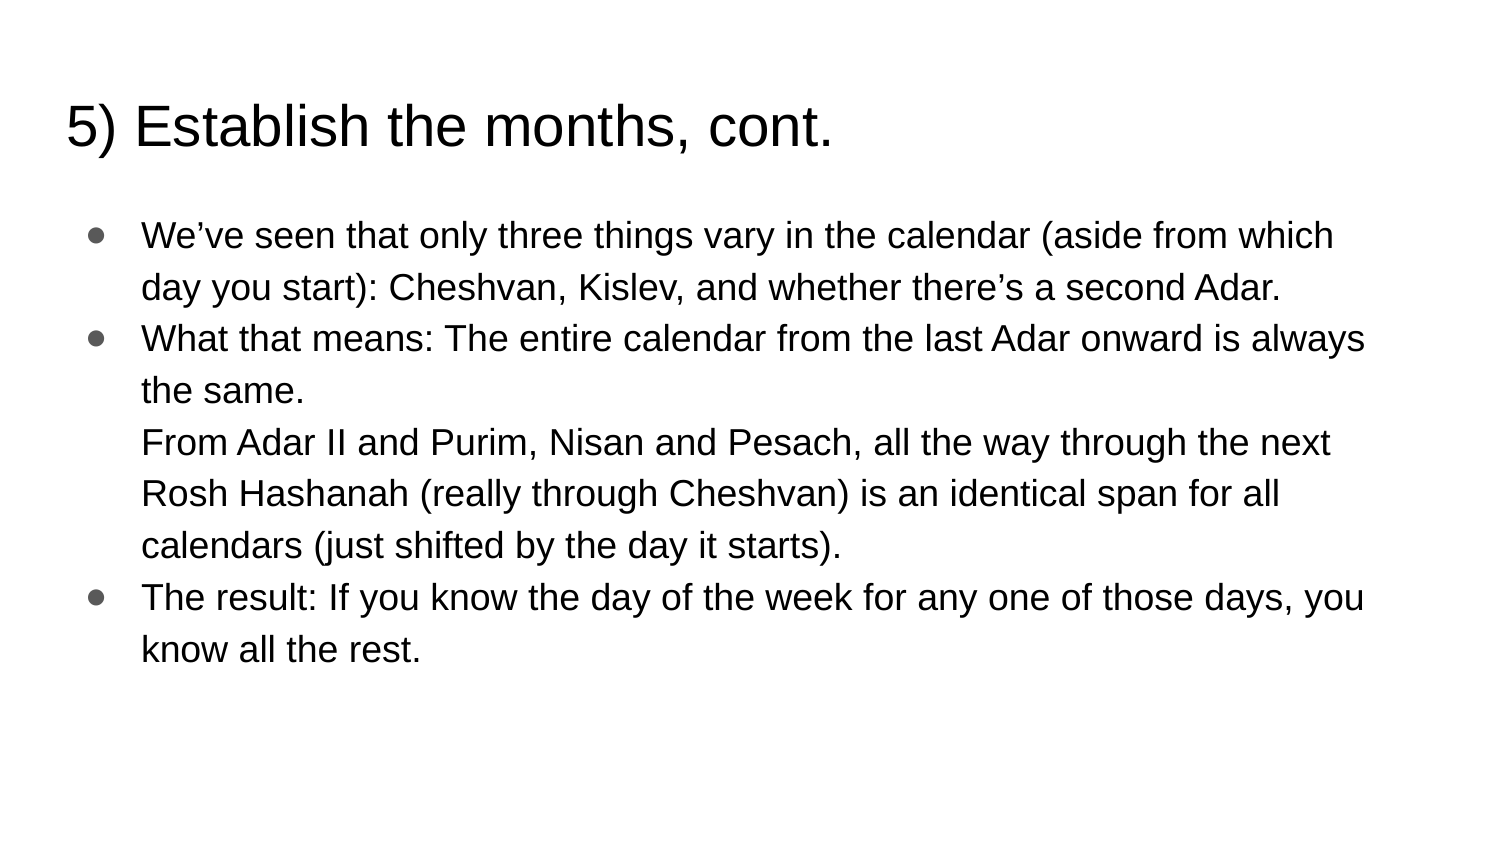

# 5) Establish the months, cont.
We’ve seen that only three things vary in the calendar (aside from which day you start): Cheshvan, Kislev, and whether there’s a second Adar.
What that means: The entire calendar from the last Adar onward is always the same.
From Adar II and Purim, Nisan and Pesach, all the way through the next Rosh Hashanah (really through Cheshvan) is an identical span for all calendars (just shifted by the day it starts).
The result: If you know the day of the week for any one of those days, you know all the rest.